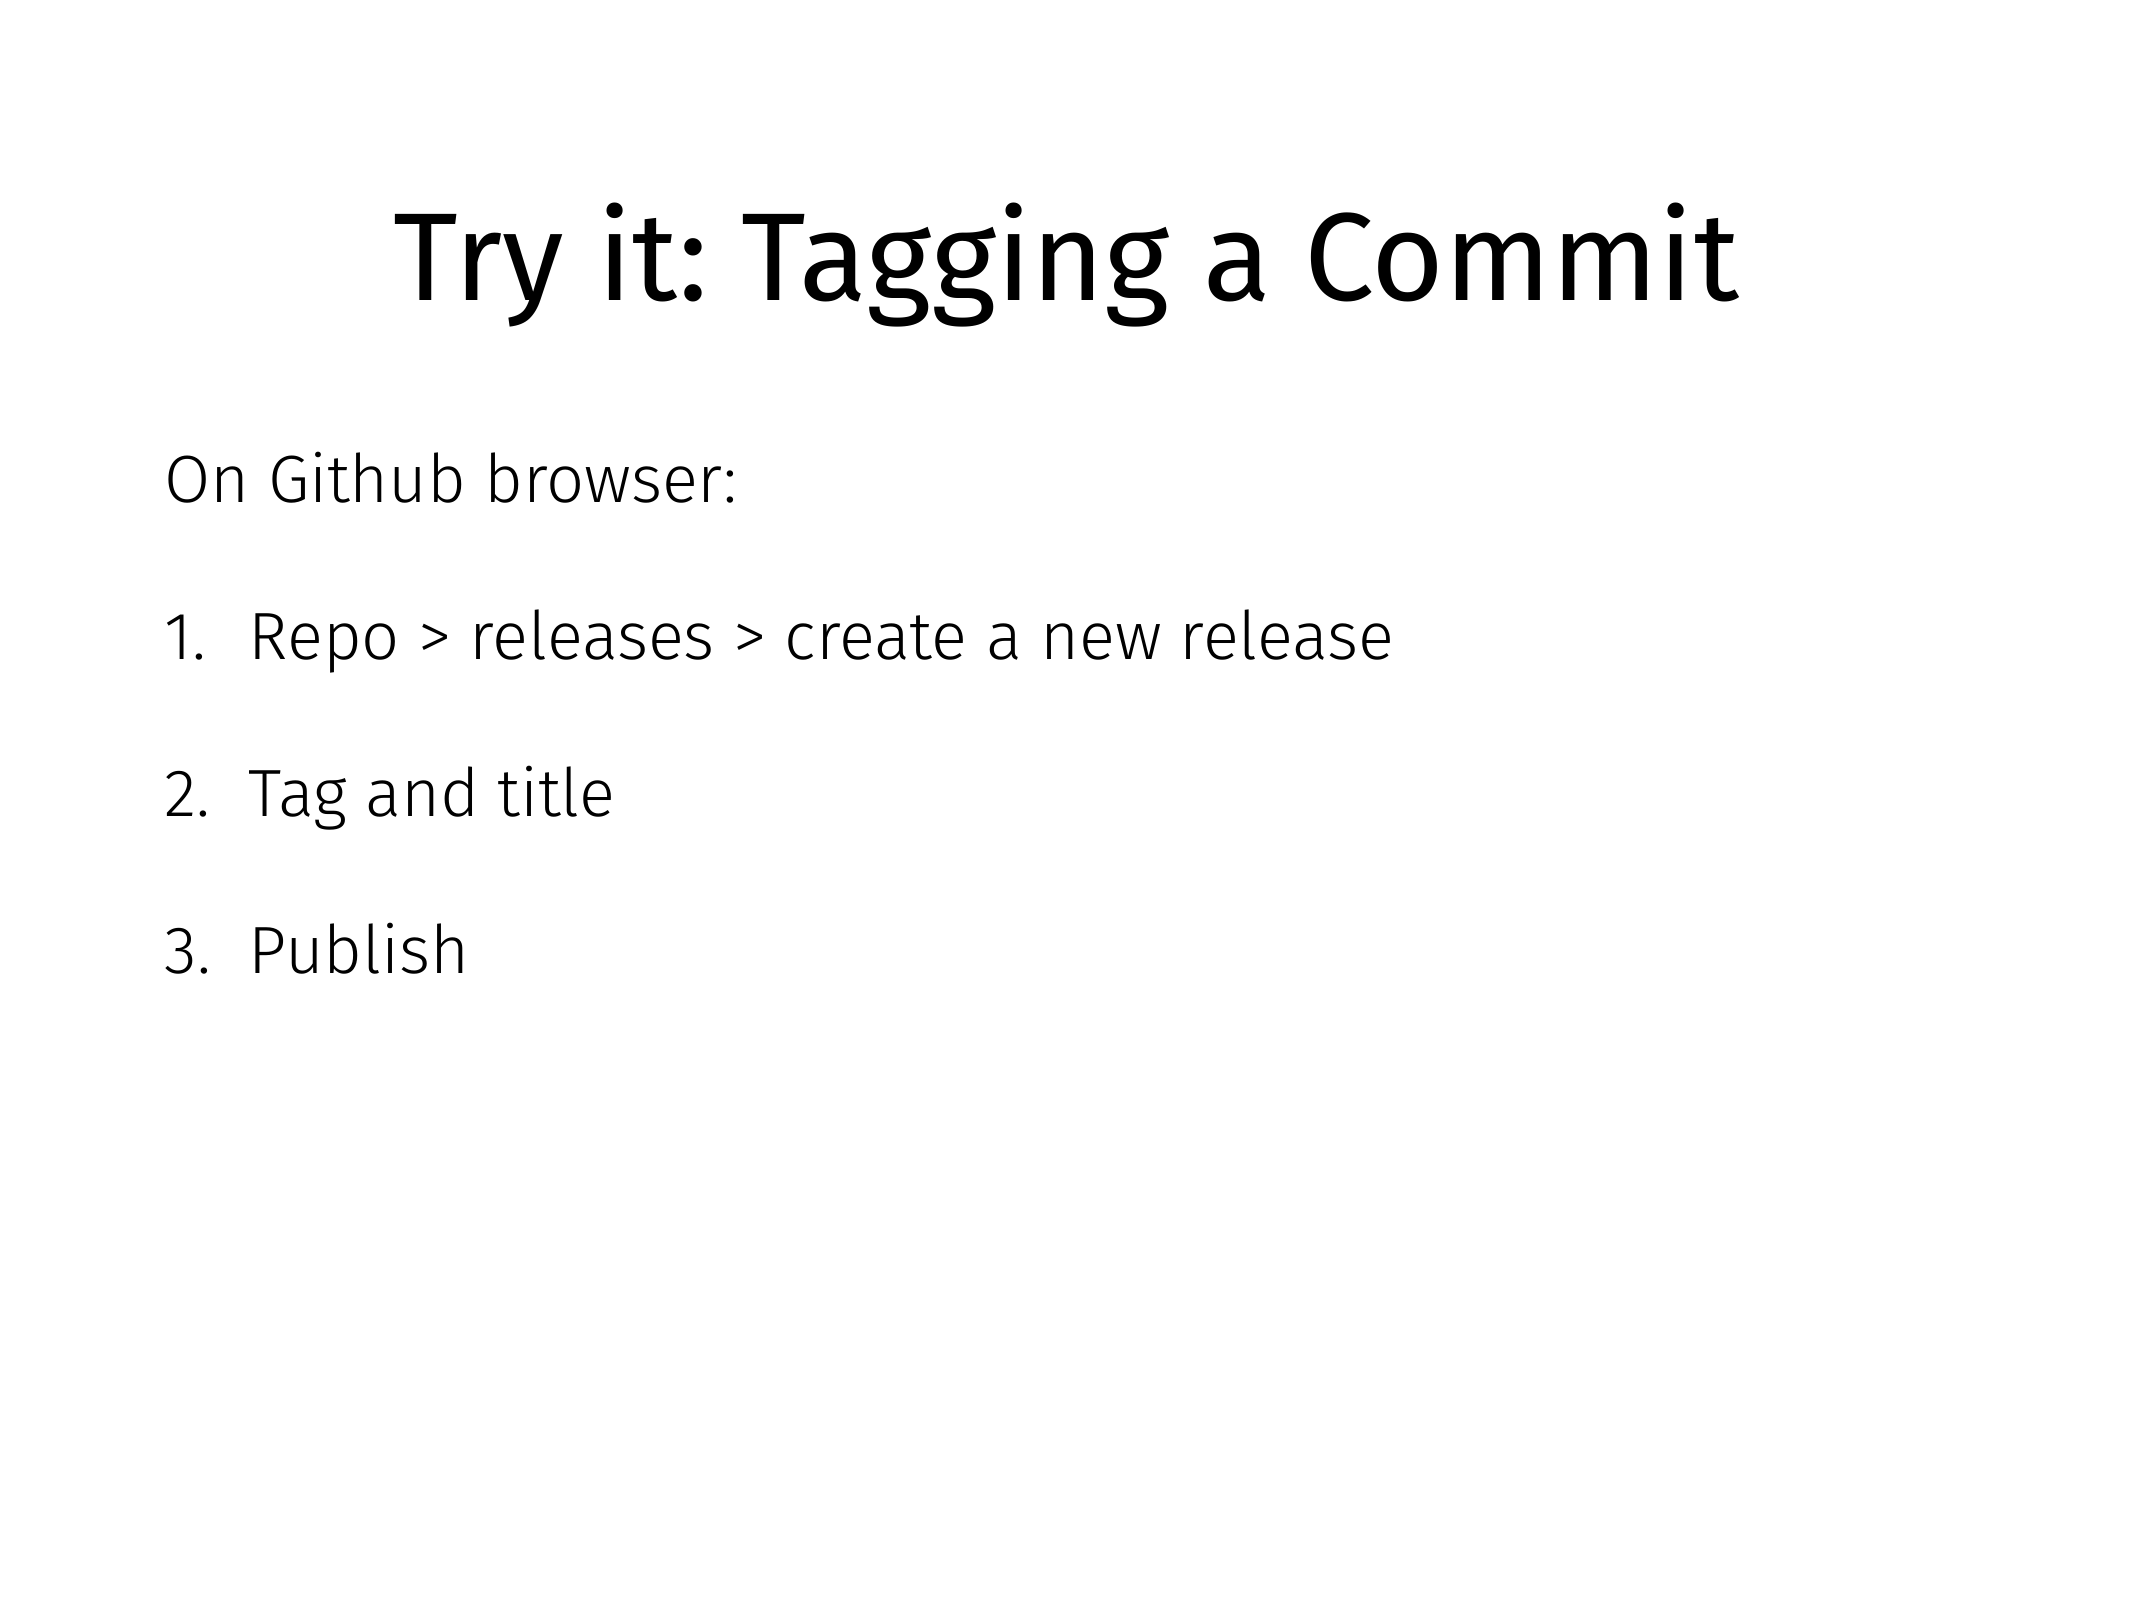

# Try it: Tagging a Commit
On Github browser:
Repo > releases > create a new release
Tag and title
Publish

*